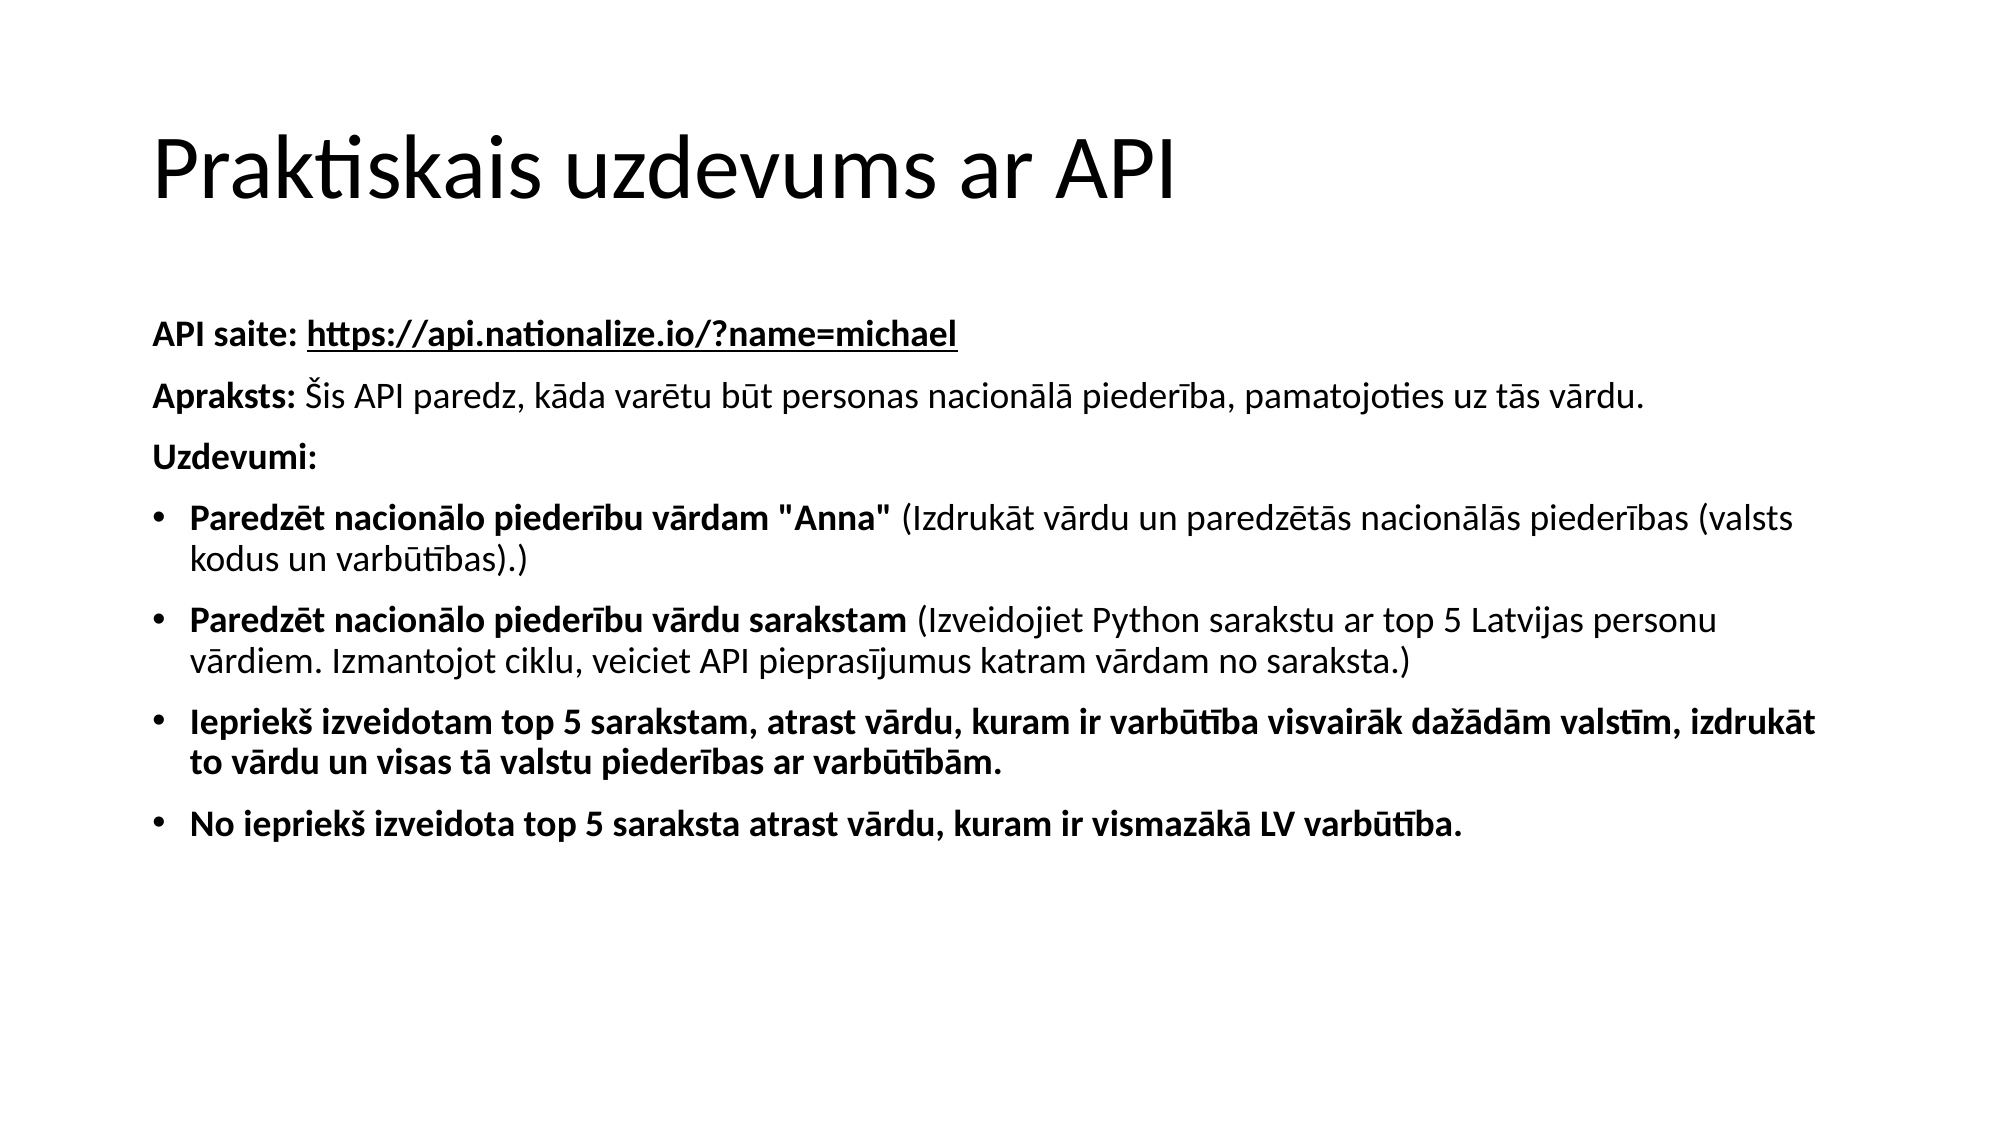

# Praktiskais uzdevums ar API
API saite: https://api.nationalize.io/?name=michael
Apraksts: Šis API paredz, kāda varētu būt personas nacionālā piederība, pamatojoties uz tās vārdu.
Uzdevumi:
Paredzēt nacionālo piederību vārdam "Anna" (Izdrukāt vārdu un paredzētās nacionālās piederības (valsts kodus un varbūtības).)
Paredzēt nacionālo piederību vārdu sarakstam (Izveidojiet Python sarakstu ar top 5 Latvijas personu vārdiem. Izmantojot ciklu, veiciet API pieprasījumus katram vārdam no saraksta.)
Iepriekš izveidotam top 5 sarakstam, atrast vārdu, kuram ir varbūtība visvairāk dažādām valstīm, izdrukāt to vārdu un visas tā valstu piederības ar varbūtībām.
No iepriekš izveidota top 5 saraksta atrast vārdu, kuram ir vismazākā LV varbūtība.